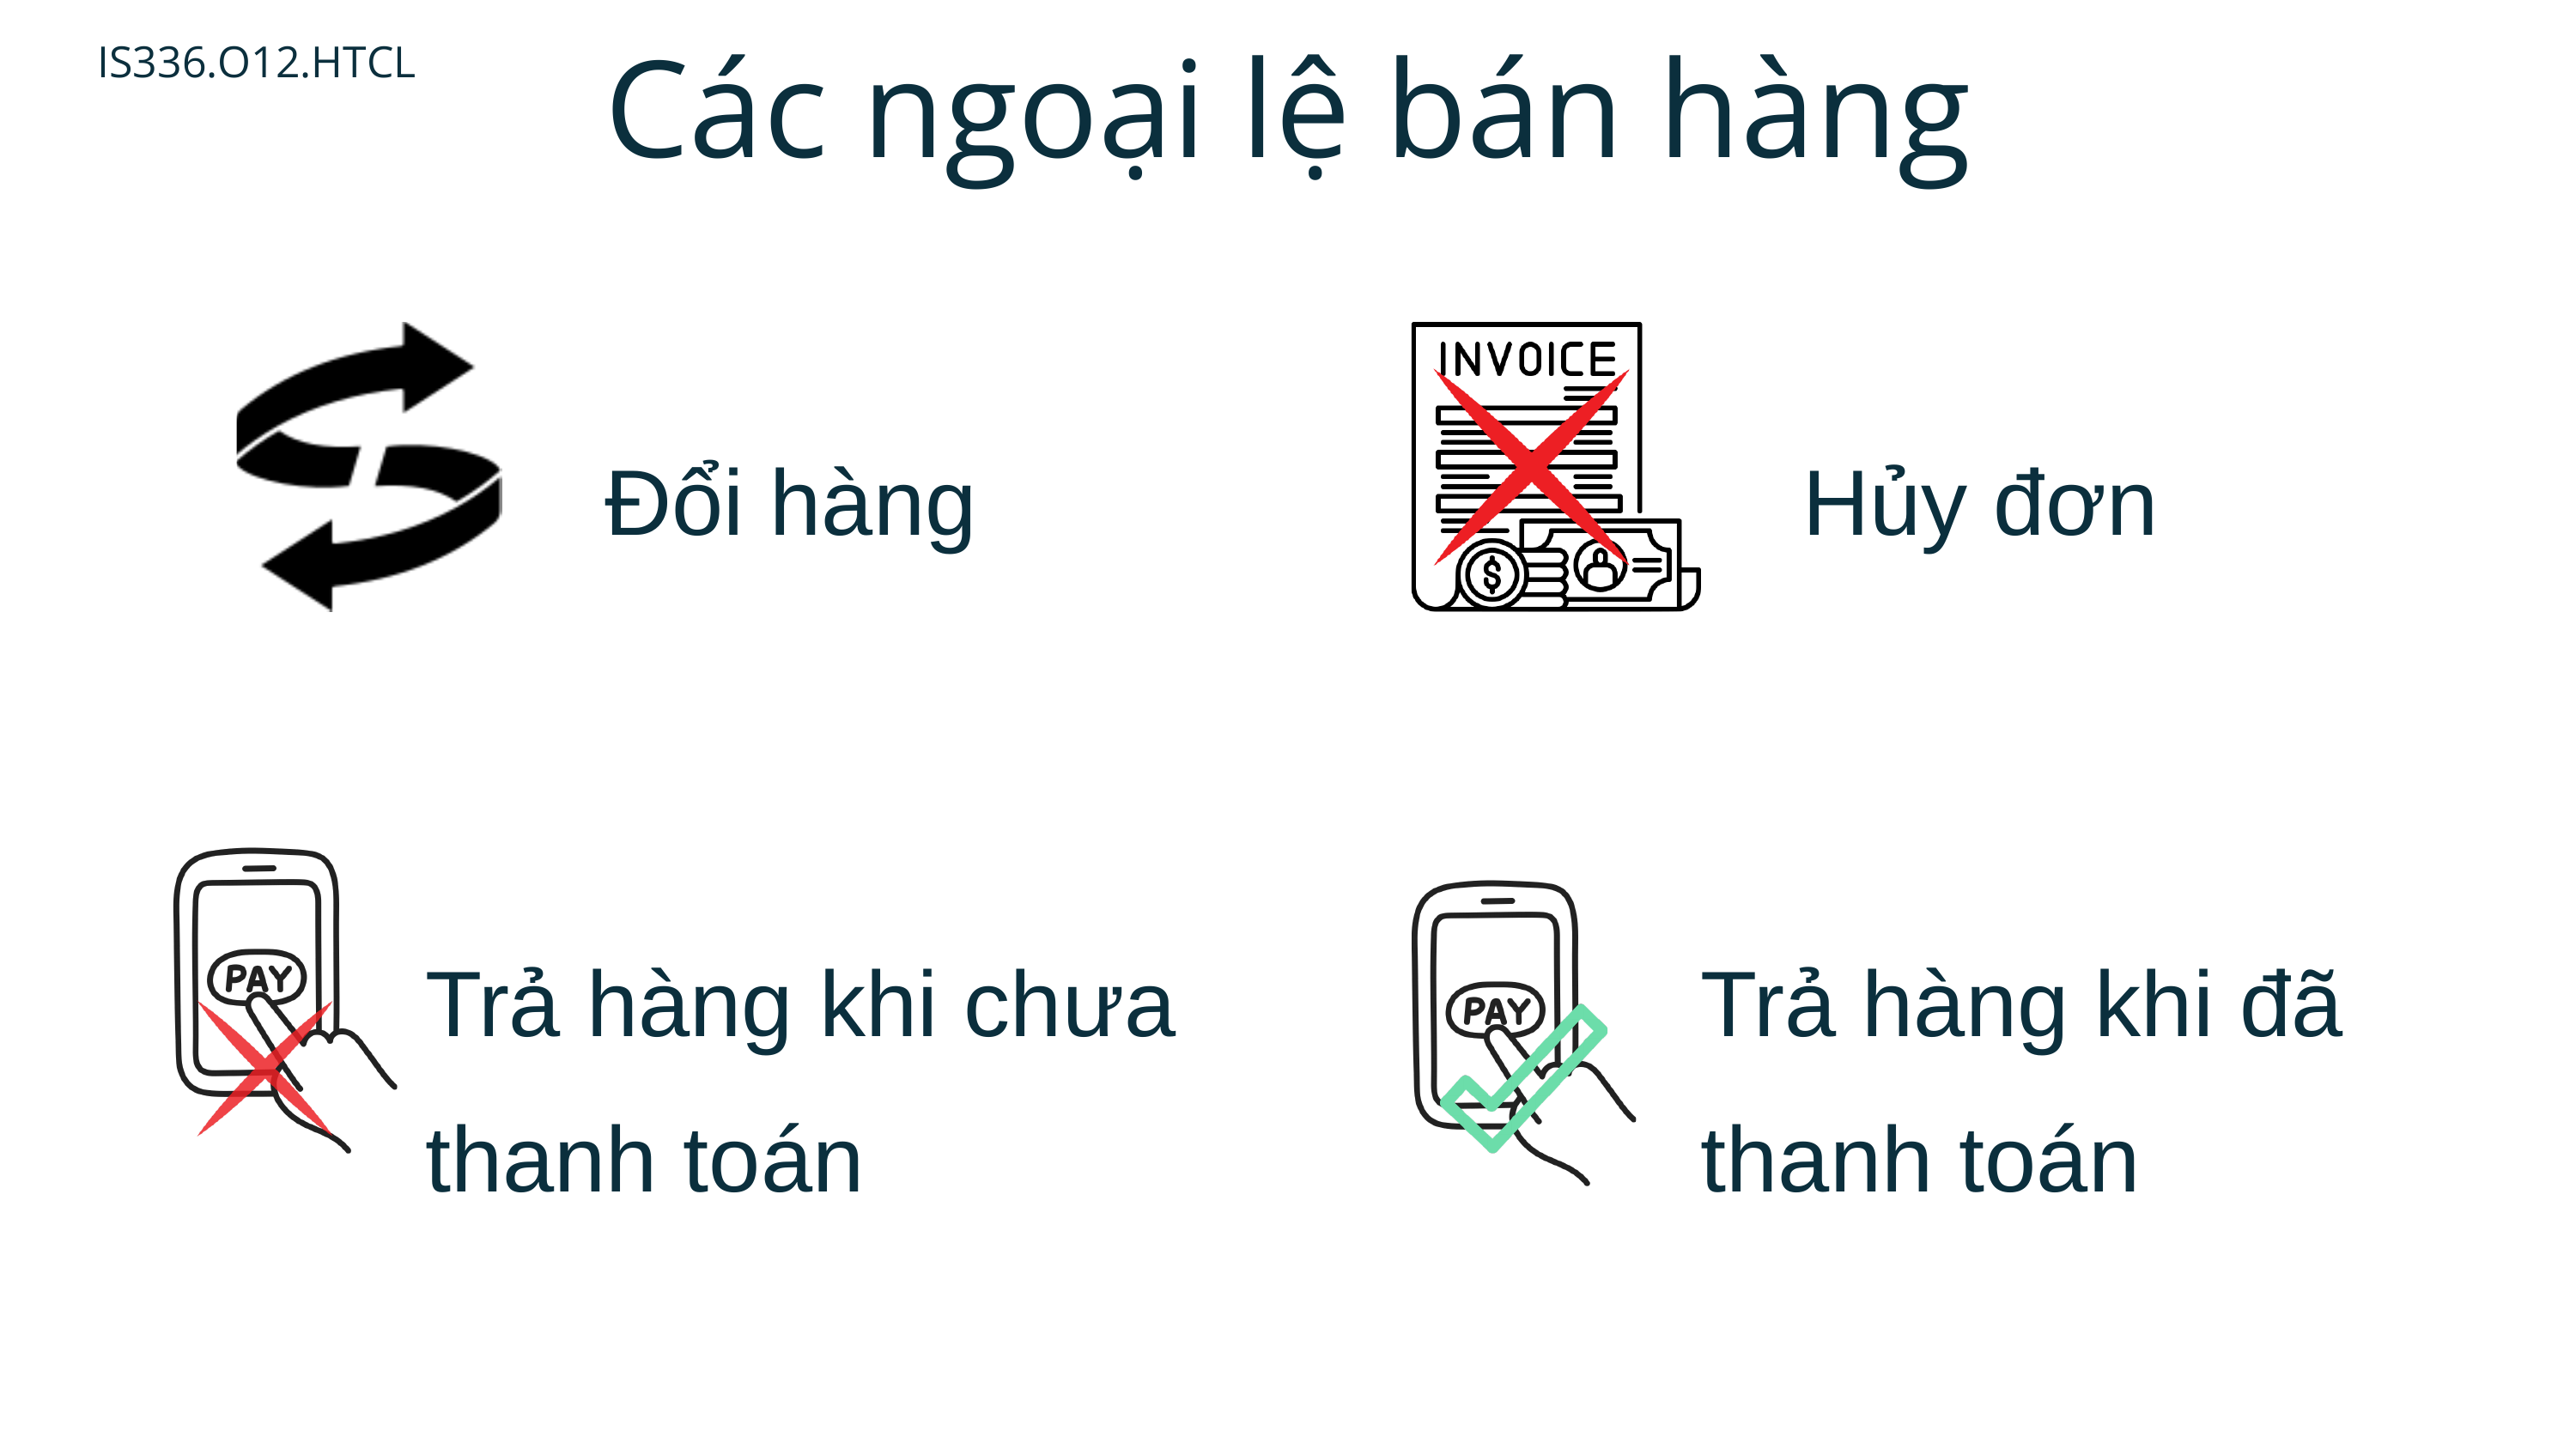

IS336.O12.HTCL
Các ngoại lệ bán hàng

Đổi hàng
Hủy đơn

Trả hàng khi chưa thanh toán
Trả hàng khi đã thanh toán